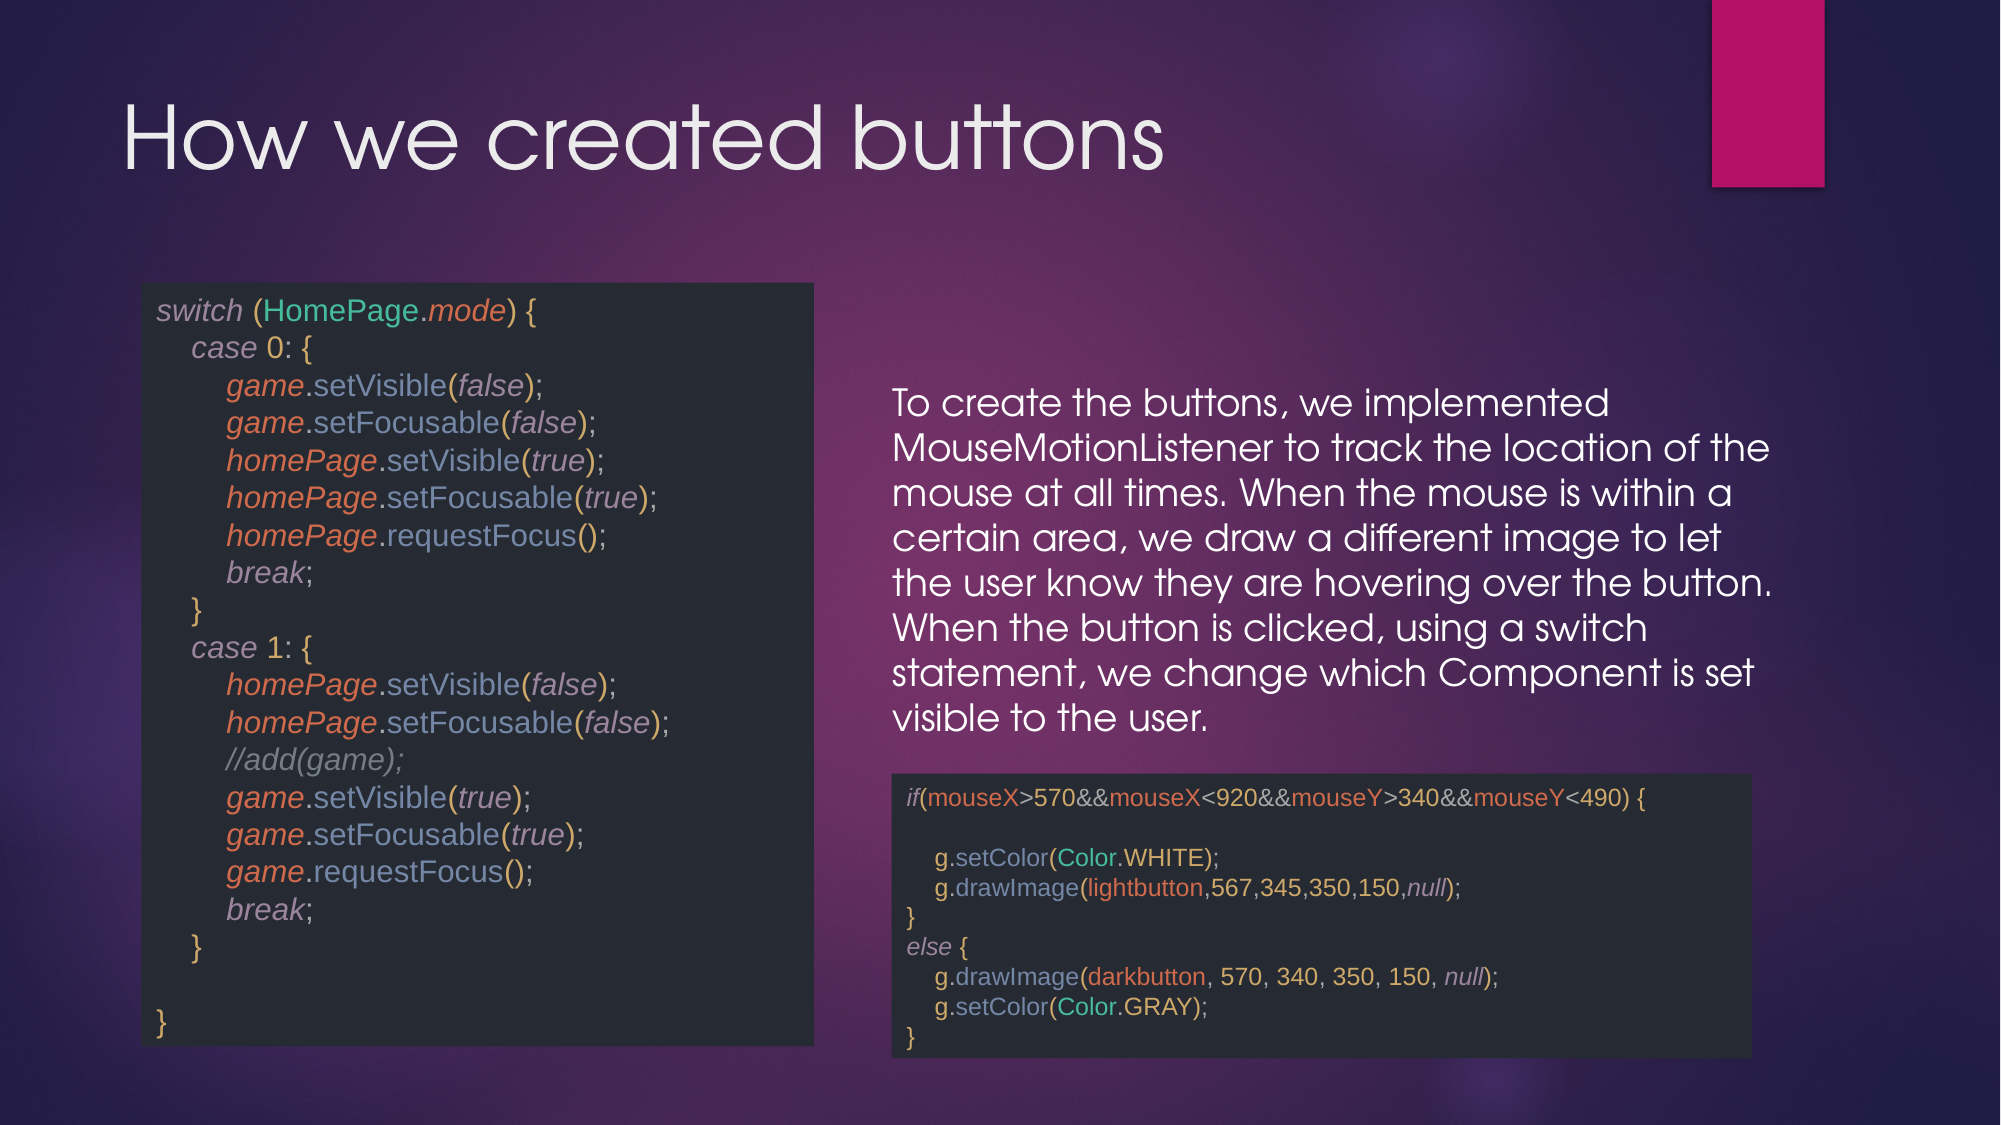

# How we created buttons
switch (HomePage.mode) {
    case 0: {
        game.setVisible(false);
        game.setFocusable(false);
        homePage.setVisible(true);
        homePage.setFocusable(true);
        homePage.requestFocus();
        break;
    }
    case 1: {
        homePage.setVisible(false);
        homePage.setFocusable(false);
        //add(game);
        game.setVisible(true);
        game.setFocusable(true);
        game.requestFocus();
        break;
    }
}
To create the buttons, we implemented MouseMotionListener to track the location of the mouse at all times. When the mouse is within a certain area, we draw a different image to let the user know they are hovering over the button. When the button is clicked, using a switch statement, we change which Component is set visible to the user.
if(mouseX>570&&mouseX<920&&mouseY>340&&mouseY<490) {
    g.setColor(Color.WHITE);
    g.drawImage(lightbutton,567,345,350,150,null);
}
else {
    g.drawImage(darkbutton, 570, 340, 350, 150, null);
    g.setColor(Color.GRAY);
}